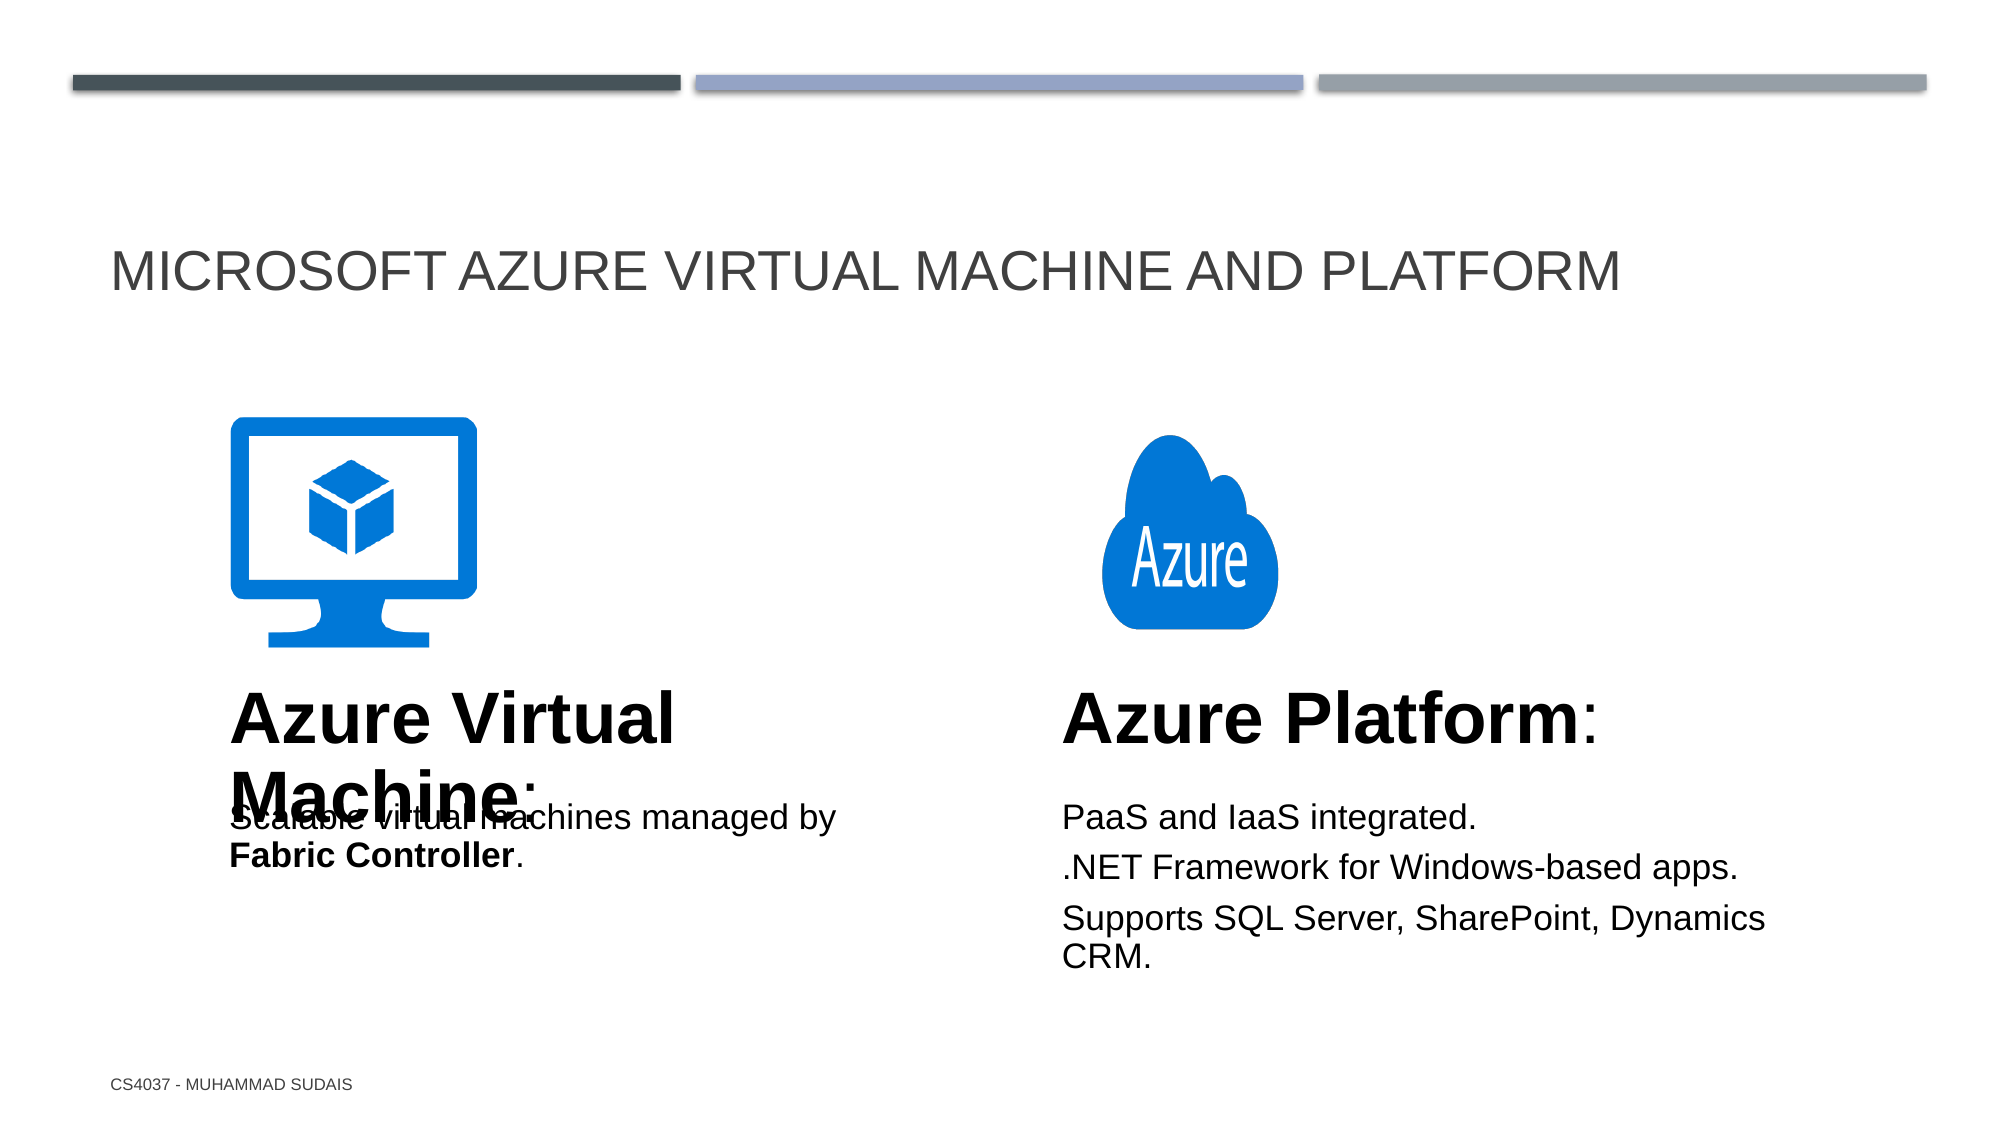

# Microsoft Azure Virtual Machine and Platform
Azure Virtual Machine:
Scalable virtual machines managed by Fabric Controller.
Azure Platform:
PaaS and IaaS integrated.
.NET Framework for Windows-based apps.
Supports SQL Server, SharePoint, Dynamics CRM.
CS4037 - Muhammad Sudais